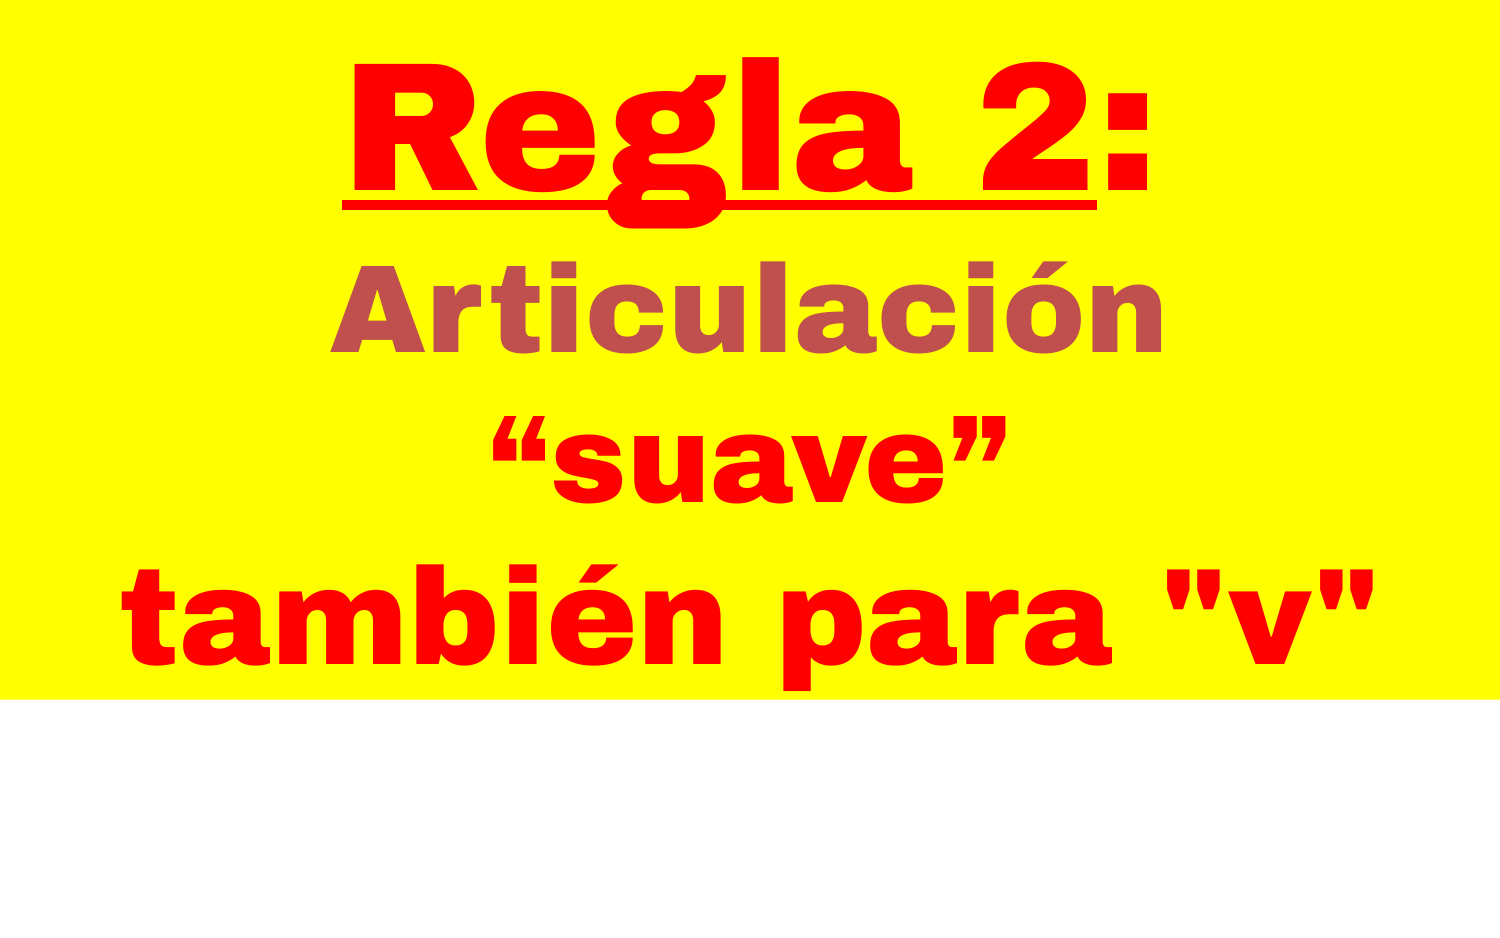

Regla 2:
Articulación
“suave”
también para "v"